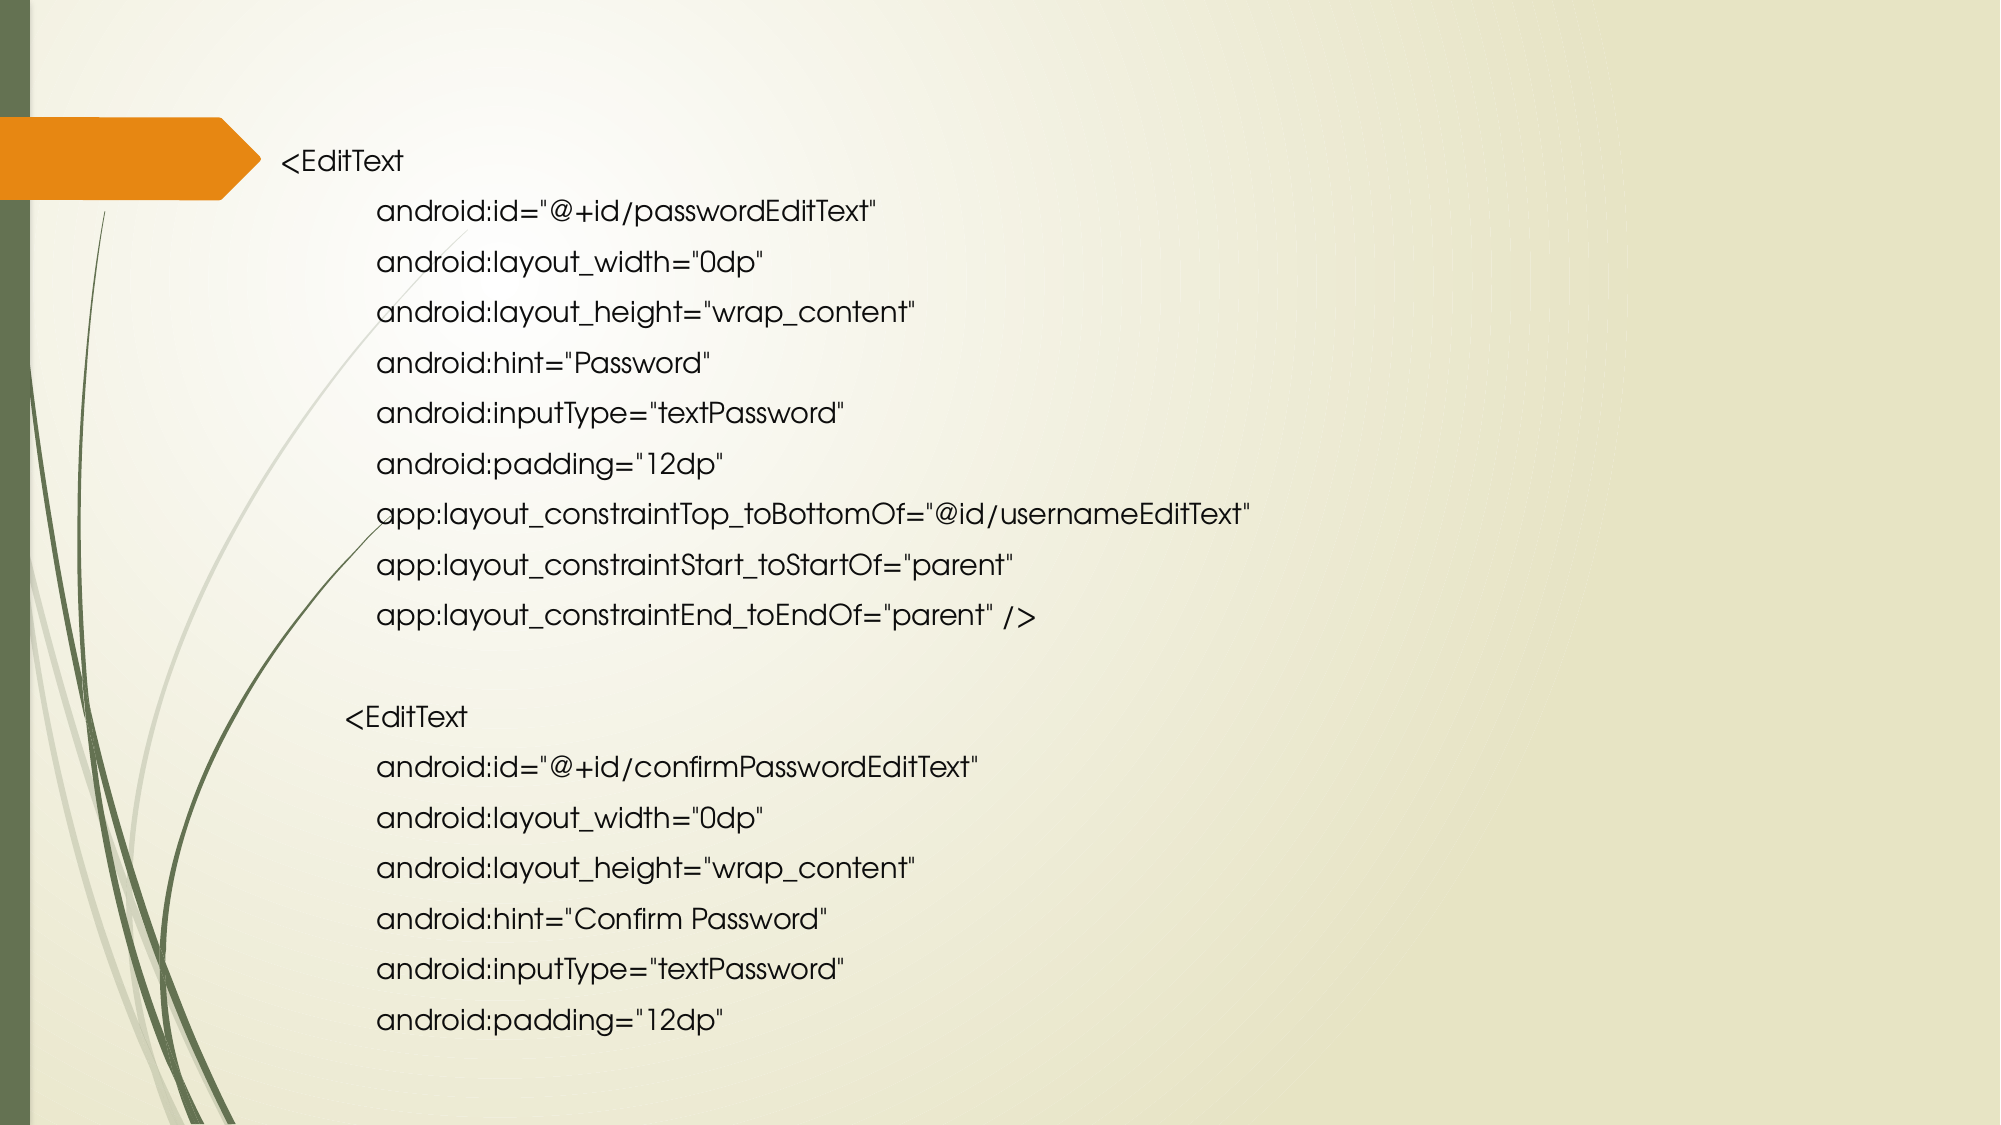

<EditText
            android:id="@+id/passwordEditText"
            android:layout_width="0dp"
            android:layout_height="wrap_content"
            android:hint="Password"
            android:inputType="textPassword"
            android:padding="12dp"
            app:layout_constraintTop_toBottomOf="@id/usernameEditText"
            app:layout_constraintStart_toStartOf="parent"
            app:layout_constraintEnd_toEndOf="parent" />

        <EditText
            android:id="@+id/confirmPasswordEditText"
            android:layout_width="0dp"
            android:layout_height="wrap_content"
            android:hint="Confirm Password"
            android:inputType="textPassword"
            android:padding="12dp"